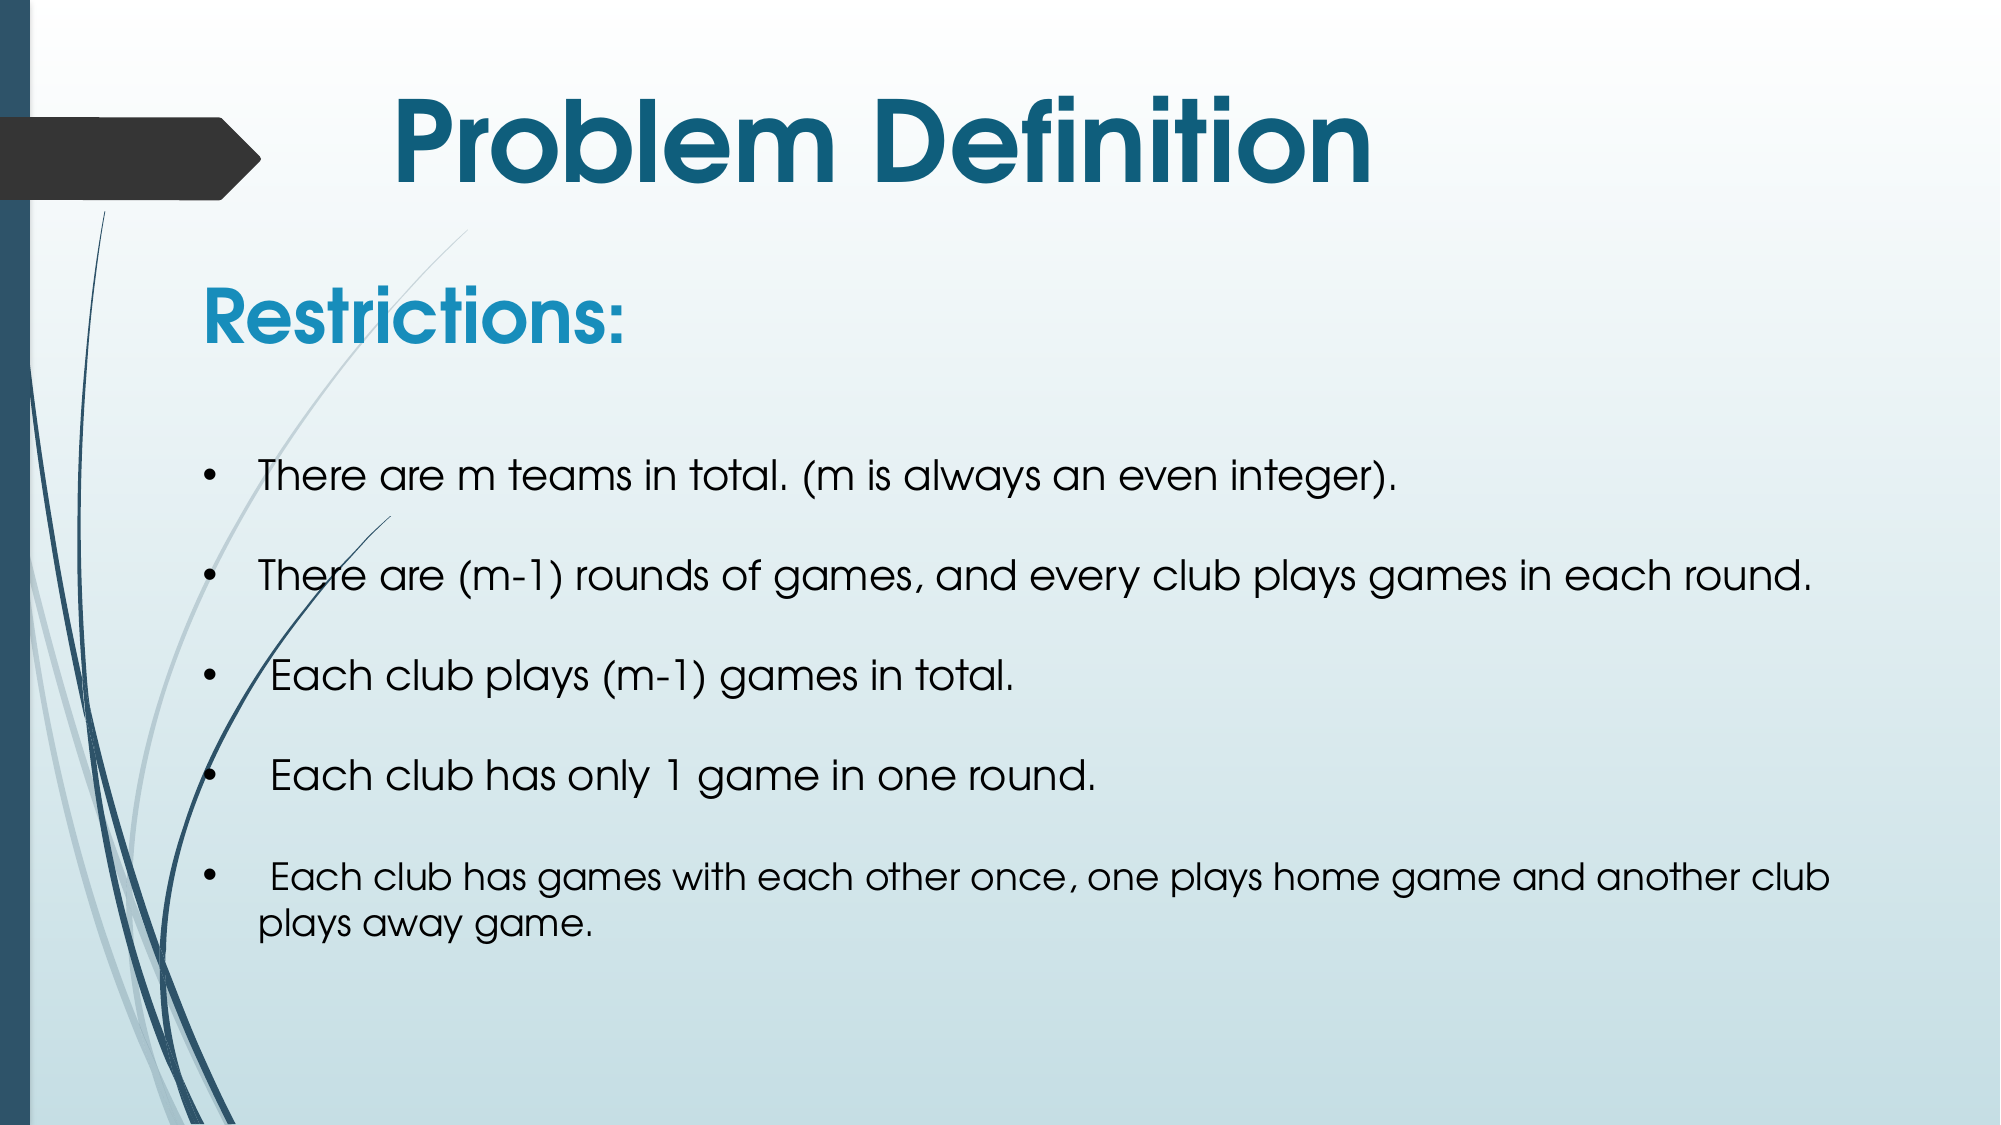

# Problem Definition
Restrictions:

There are m teams in total. (m is always an even integer).

There are (m-1) rounds of games, and every club plays games in each round.

 Each club plays (m-1) games in total.

 Each club has only 1 game in one round.

 Each club has games with each other once, one plays home game and another club plays away game.